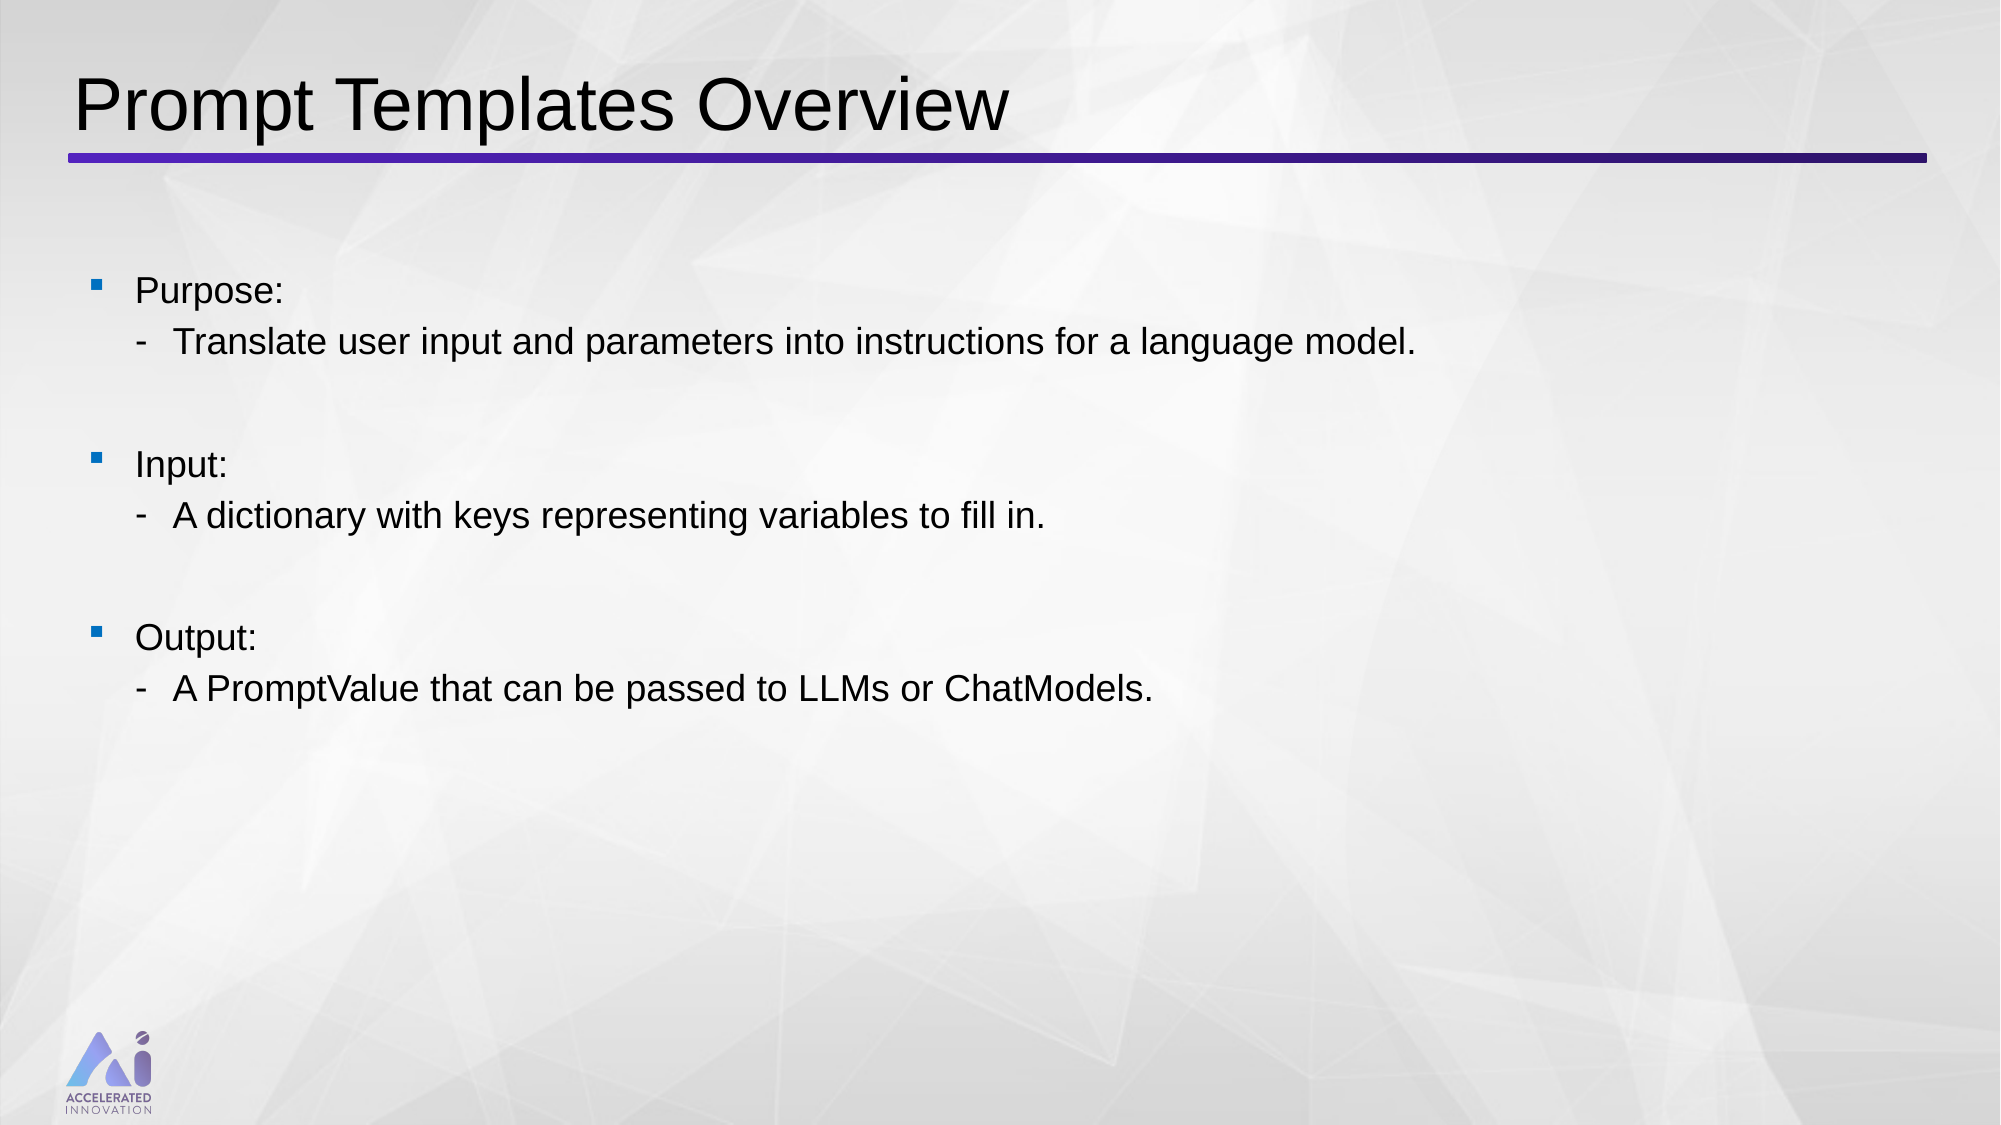

# Prompt Templates Overview

Purpose:
Translate user input and parameters into instructions for a language model.

Input:
A dictionary with keys representing variables to fill in.

Output:
A PromptValue that can be passed to LLMs or ChatModels.